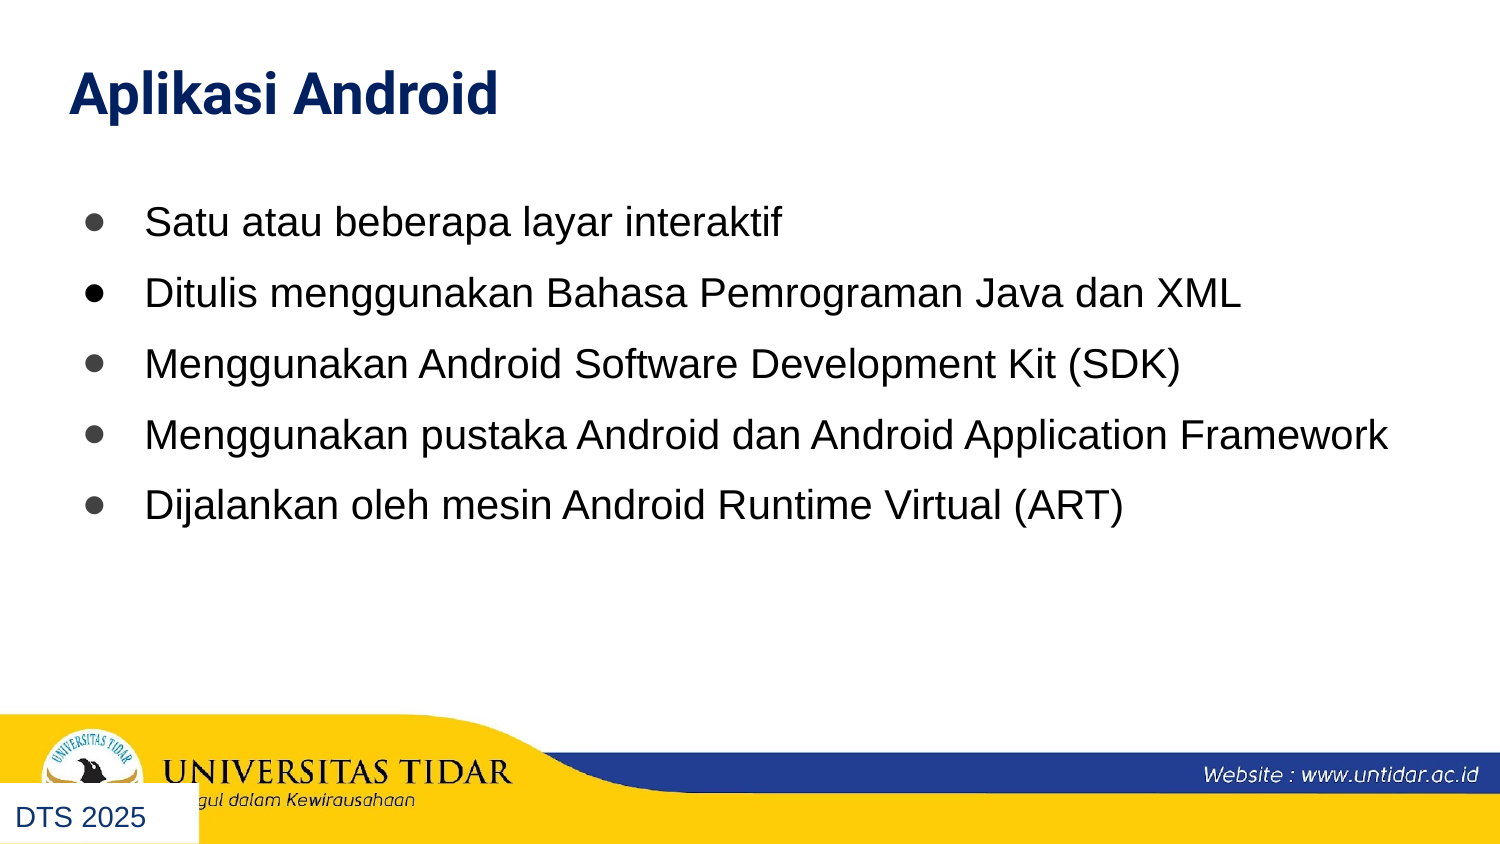

Aplikasi Android
Satu atau beberapa layar interaktif
Ditulis menggunakan Bahasa Pemrograman Java dan XML
Menggunakan Android Software Development Kit (SDK)
Menggunakan pustaka Android dan Android Application Framework
Dijalankan oleh mesin Android Runtime Virtual (ART)

DTS 2025